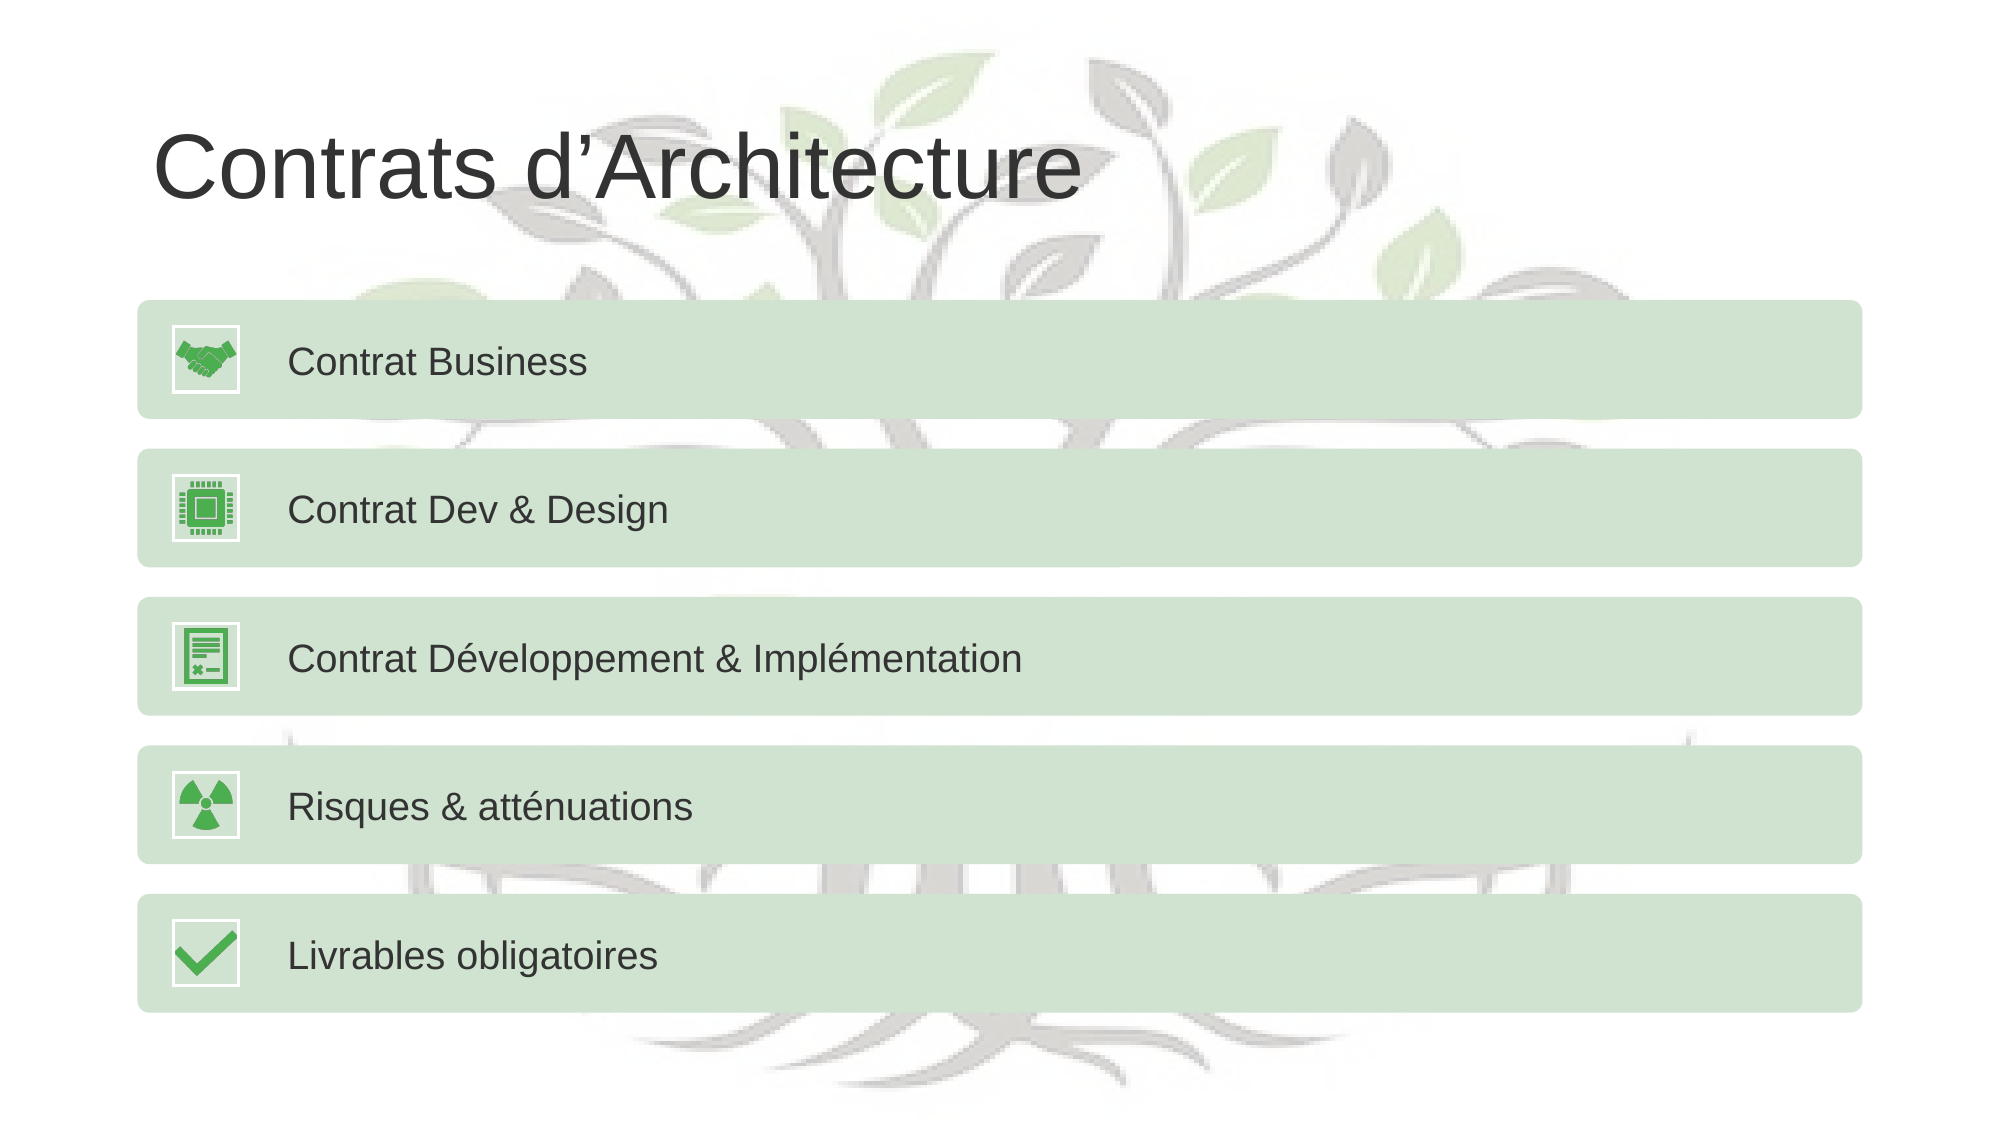

# Contrats d’Architecture
Contrat Business
Contrat Dev & Design
Contrat Développement & Implémentation
Risques & atténuations
Livrables obligatoires